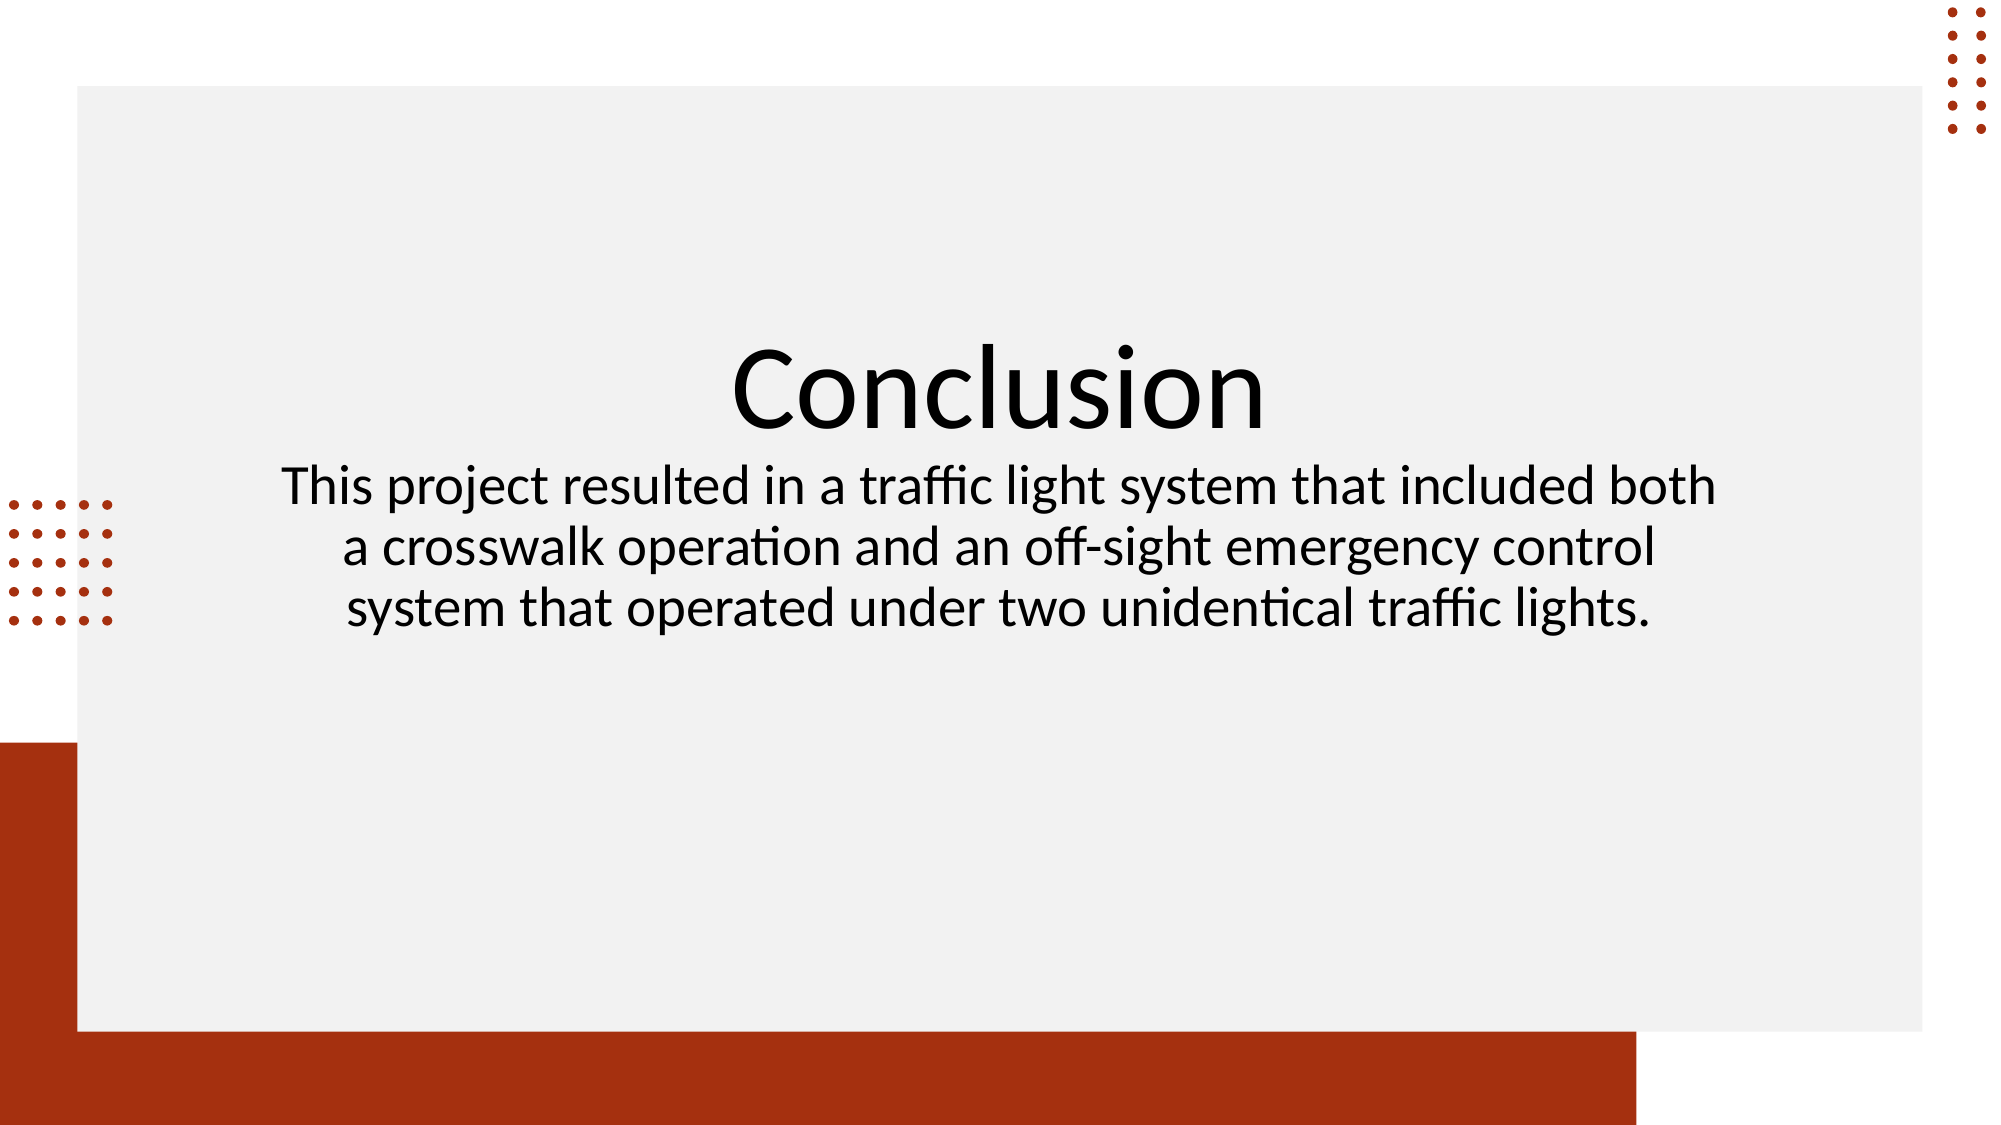

# Conclusion This project resulted in a traffic light system that included both a crosswalk operation and an off-sight emergency control system that operated under two unidentical traffic lights.